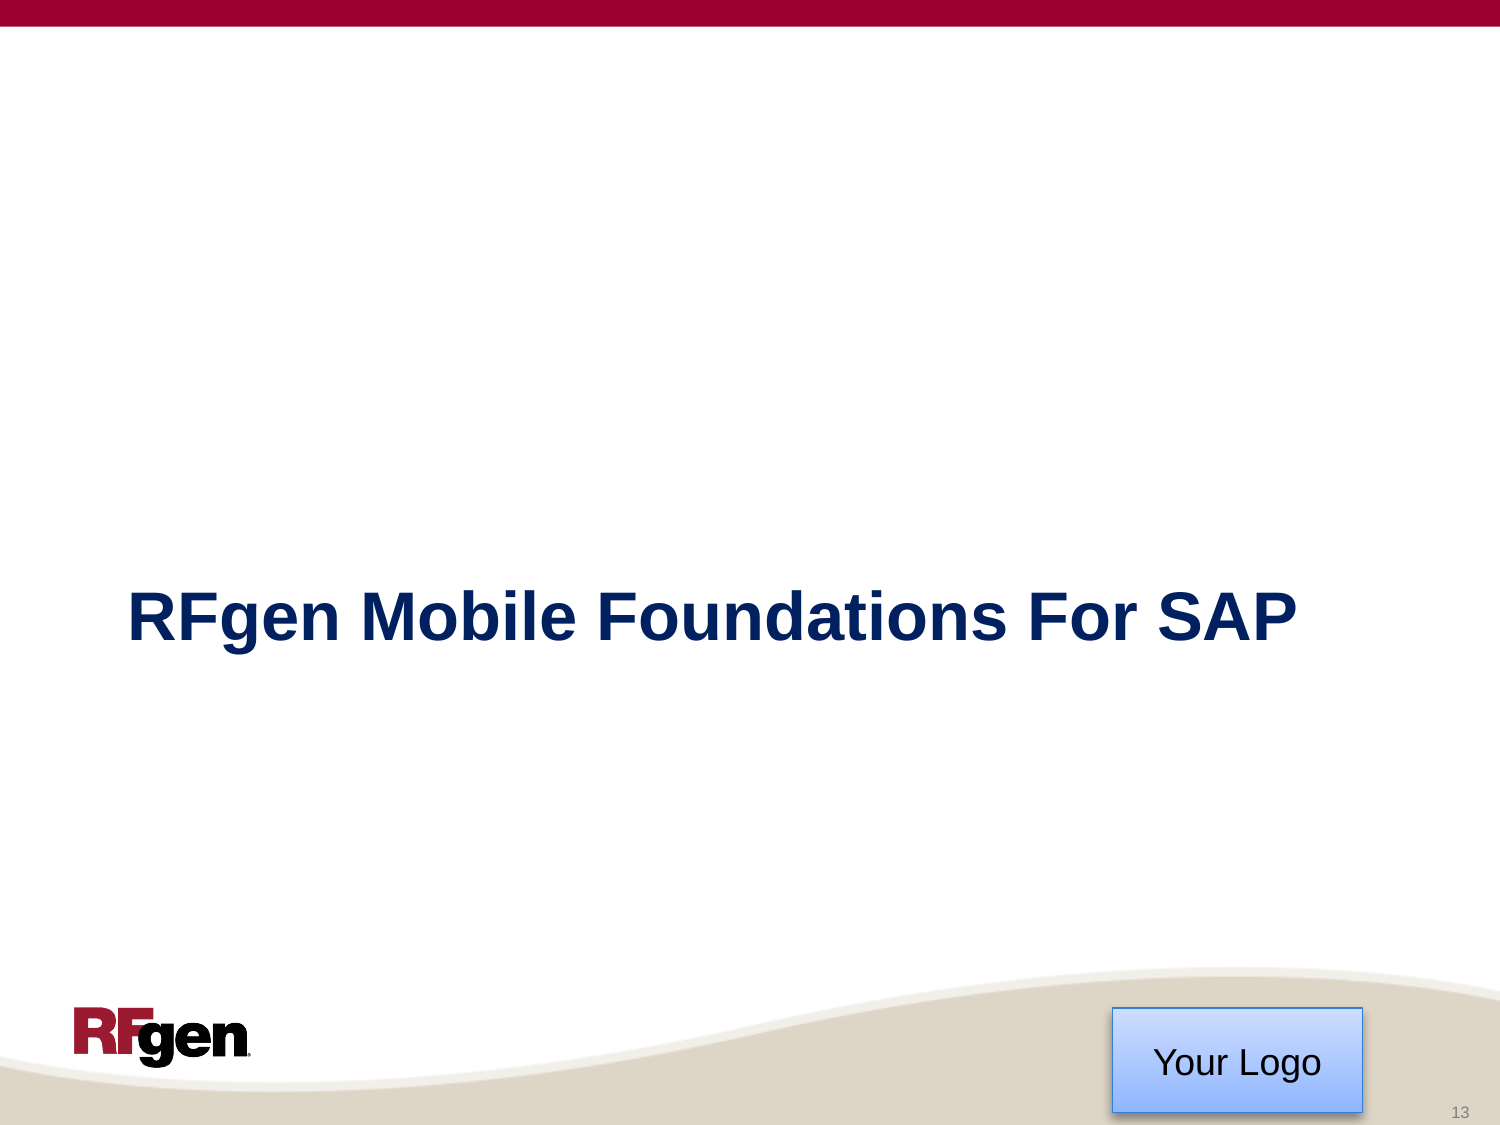

# RFgen Mobile Foundations For SAP
13